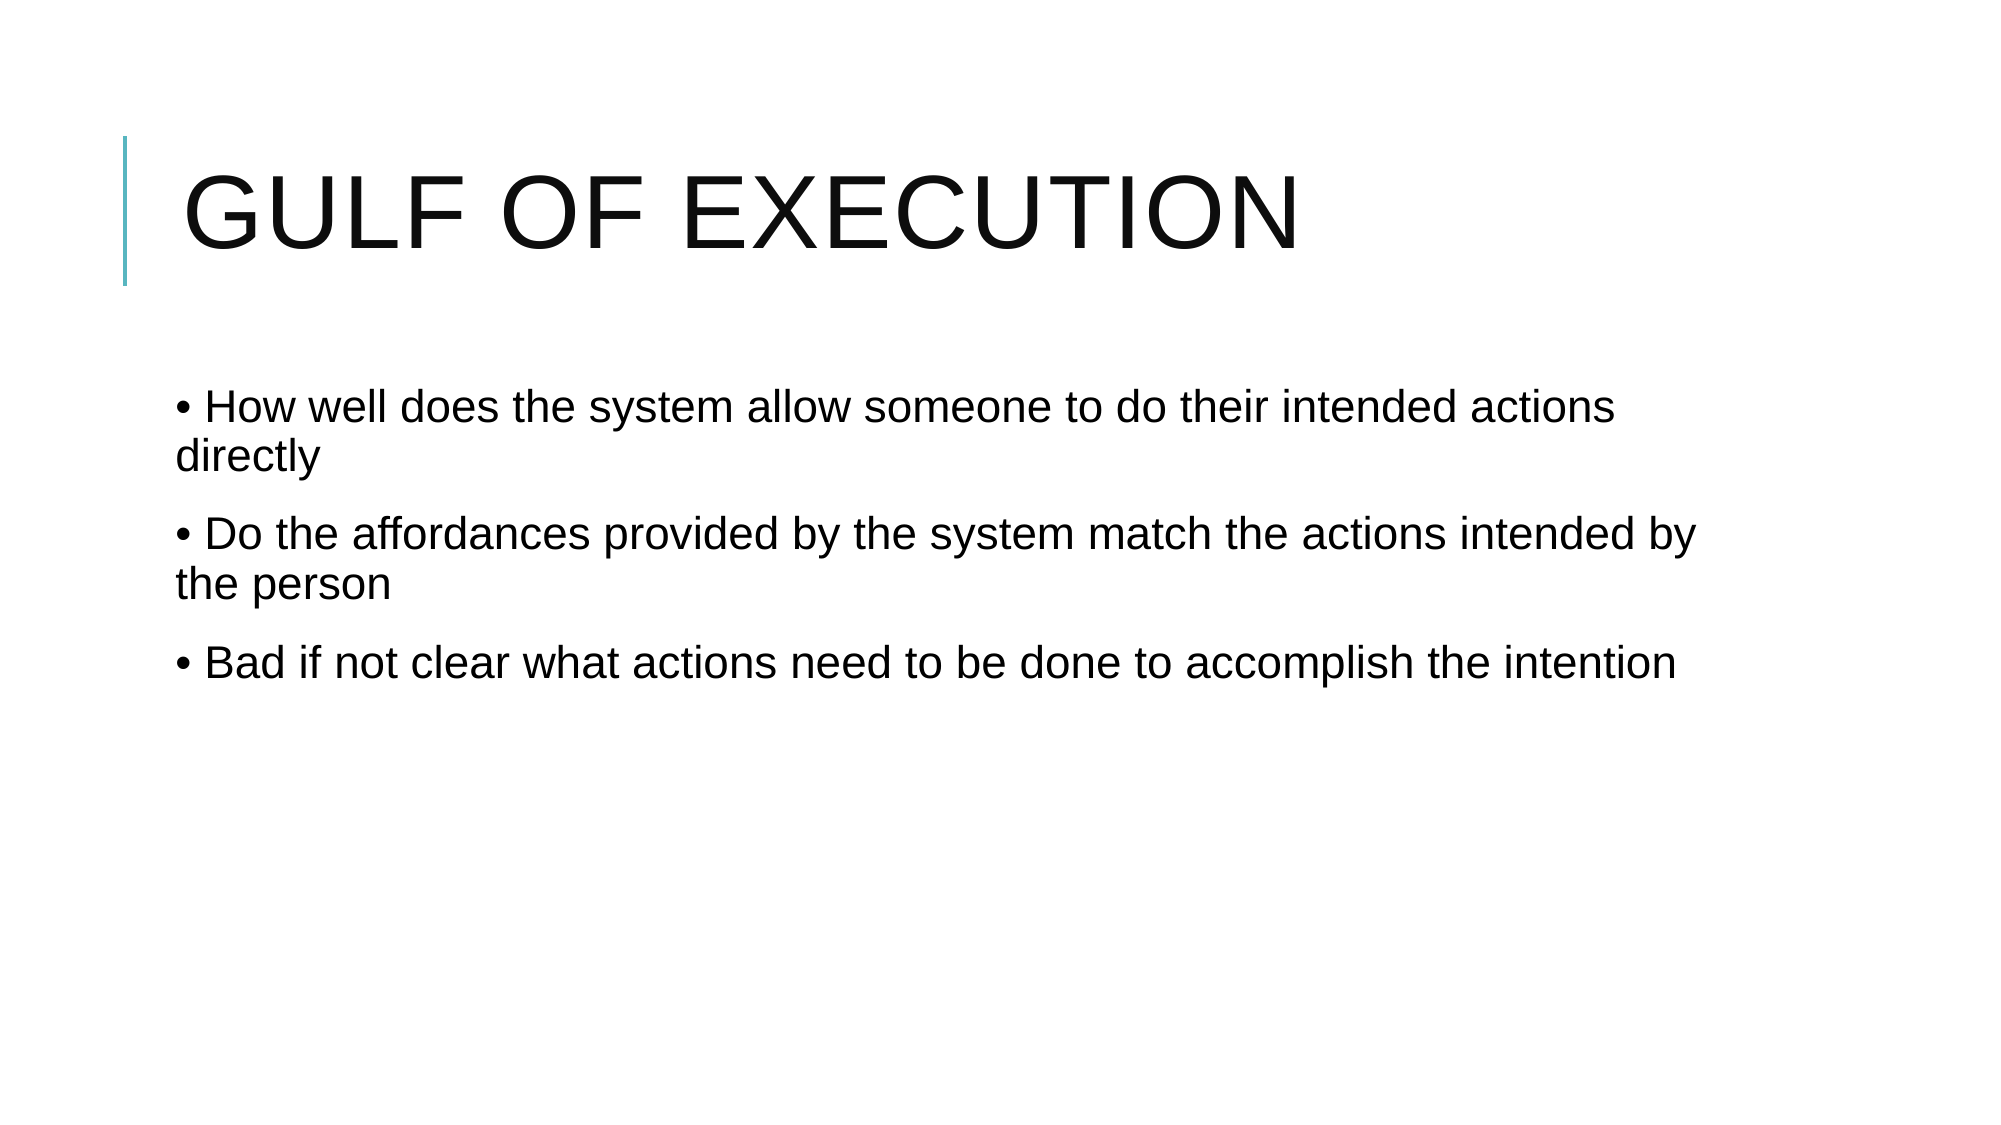

# Gulf of Execution
• How well does the system allow someone to do their intended actions directly
• Do the affordances provided by the system match the actions intended by the person
• Bad if not clear what actions need to be done to accomplish the intention